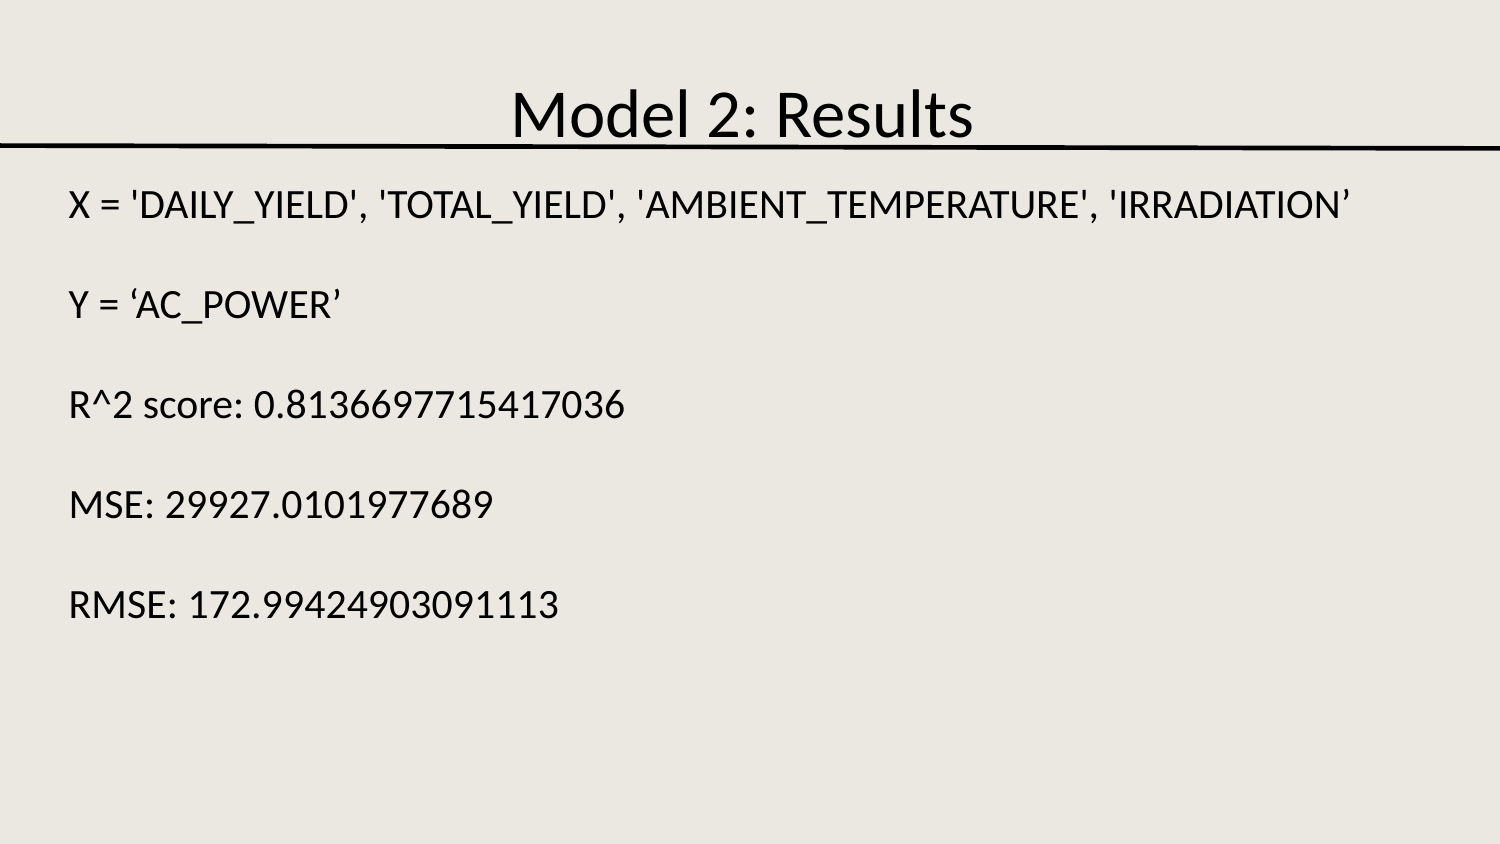

Model 2: Results

X = 'DAILY_YIELD', 'TOTAL_YIELD', 'AMBIENT_TEMPERATURE', 'IRRADIATION’

Y = ‘AC_POWER’

R^2 score: 0.8136697715417036

MSE: 29927.0101977689

RMSE: 172.99424903091113